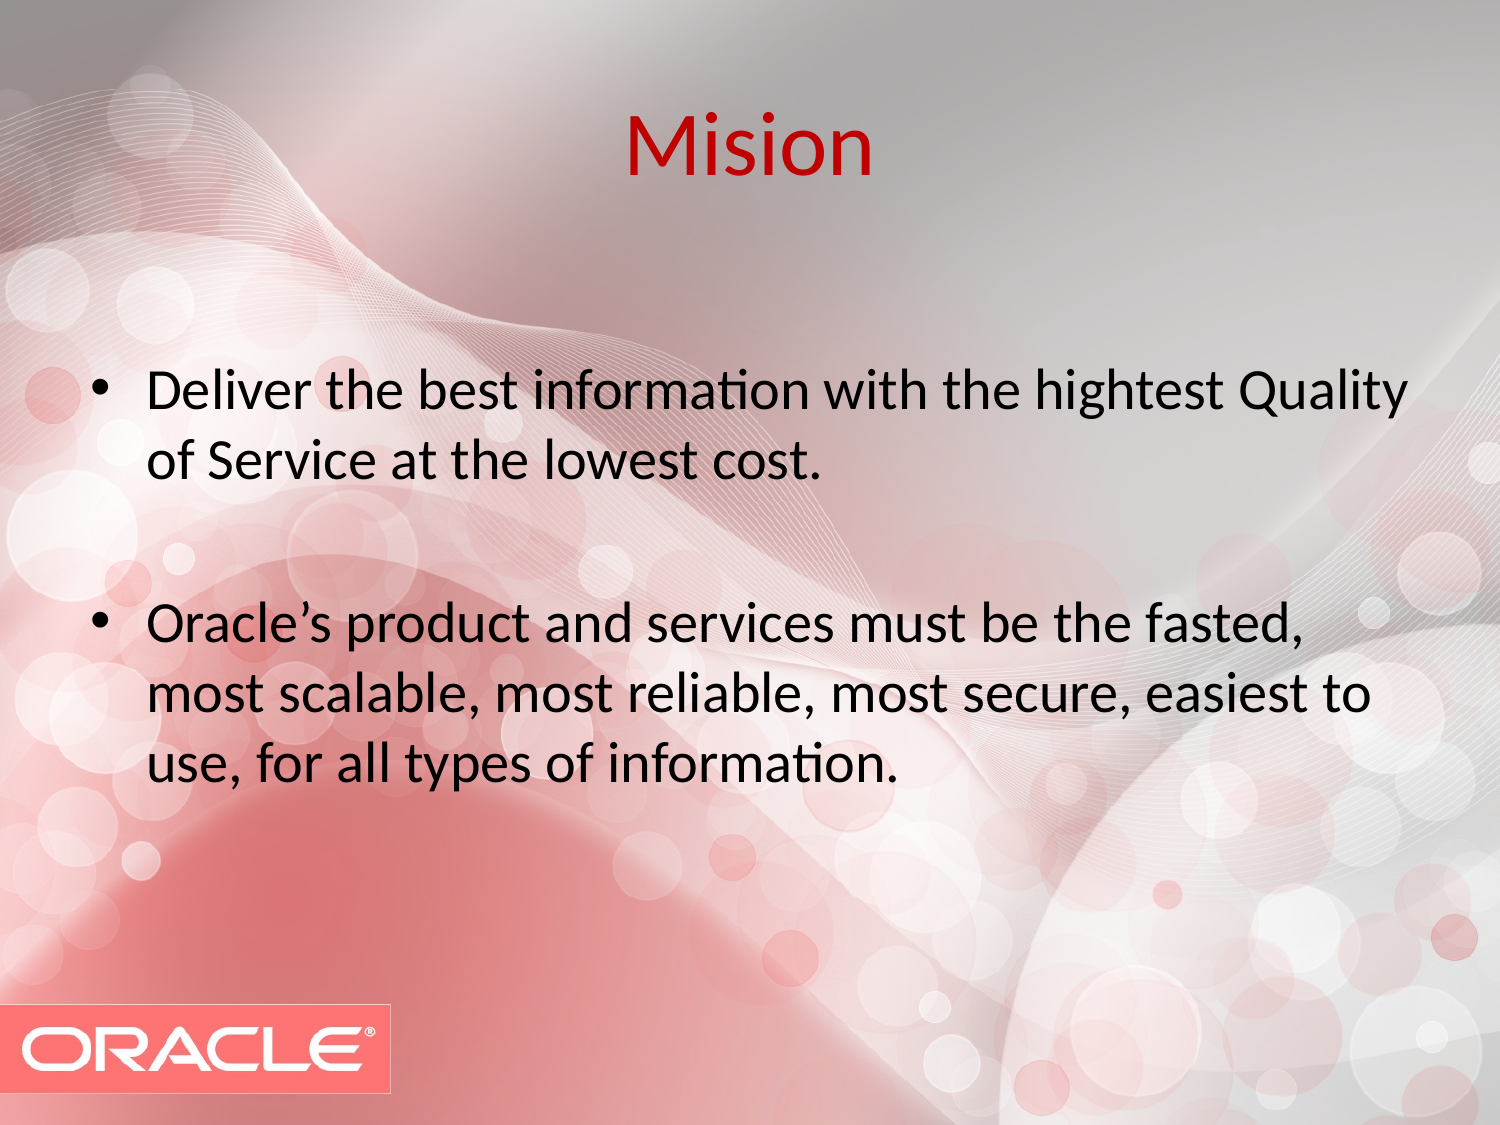

# Mision

Deliver the best information with the hightest Quality of Service at the lowest cost.

Oracle’s product and services must be the fasted, most scalable, most reliable, most secure, easiest to use, for all types of information.